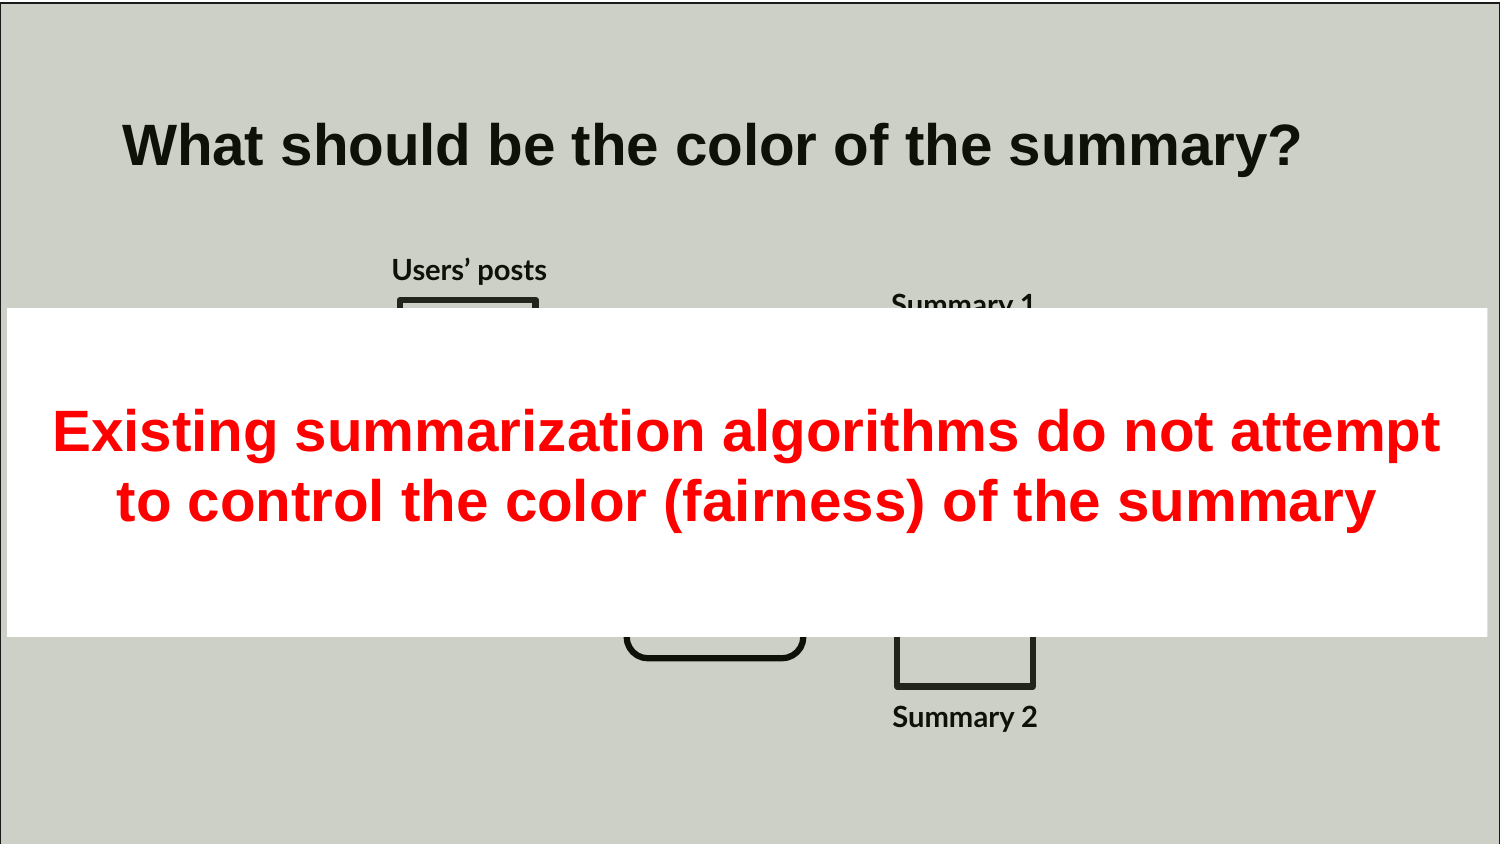

What should be the color of the summary?
Users’ posts
Summary 1

Existing summarization algorithms do not attempt to control the color (fairness) of the summary

Summarization
Algorithm 1

Summarization
Algorithm 2

Summary 2